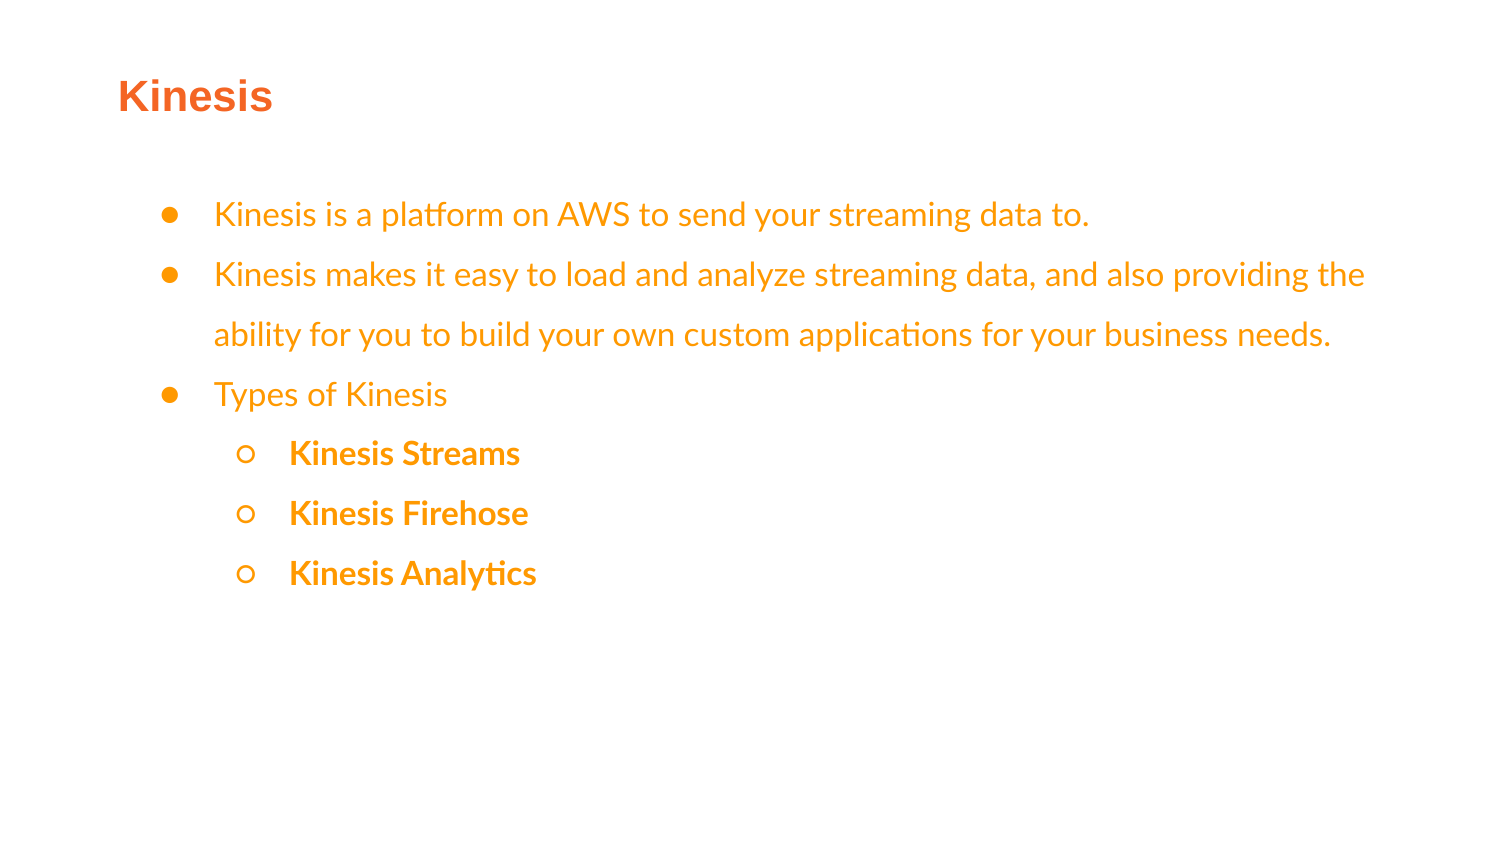

Kinesis
Kinesis is a platform on AWS to send your streaming data to.
Kinesis makes it easy to load and analyze streaming data, and also providing the ability for you to build your own custom applications for your business needs.
Types of Kinesis
Kinesis Streams
Kinesis Firehose
Kinesis Analytics